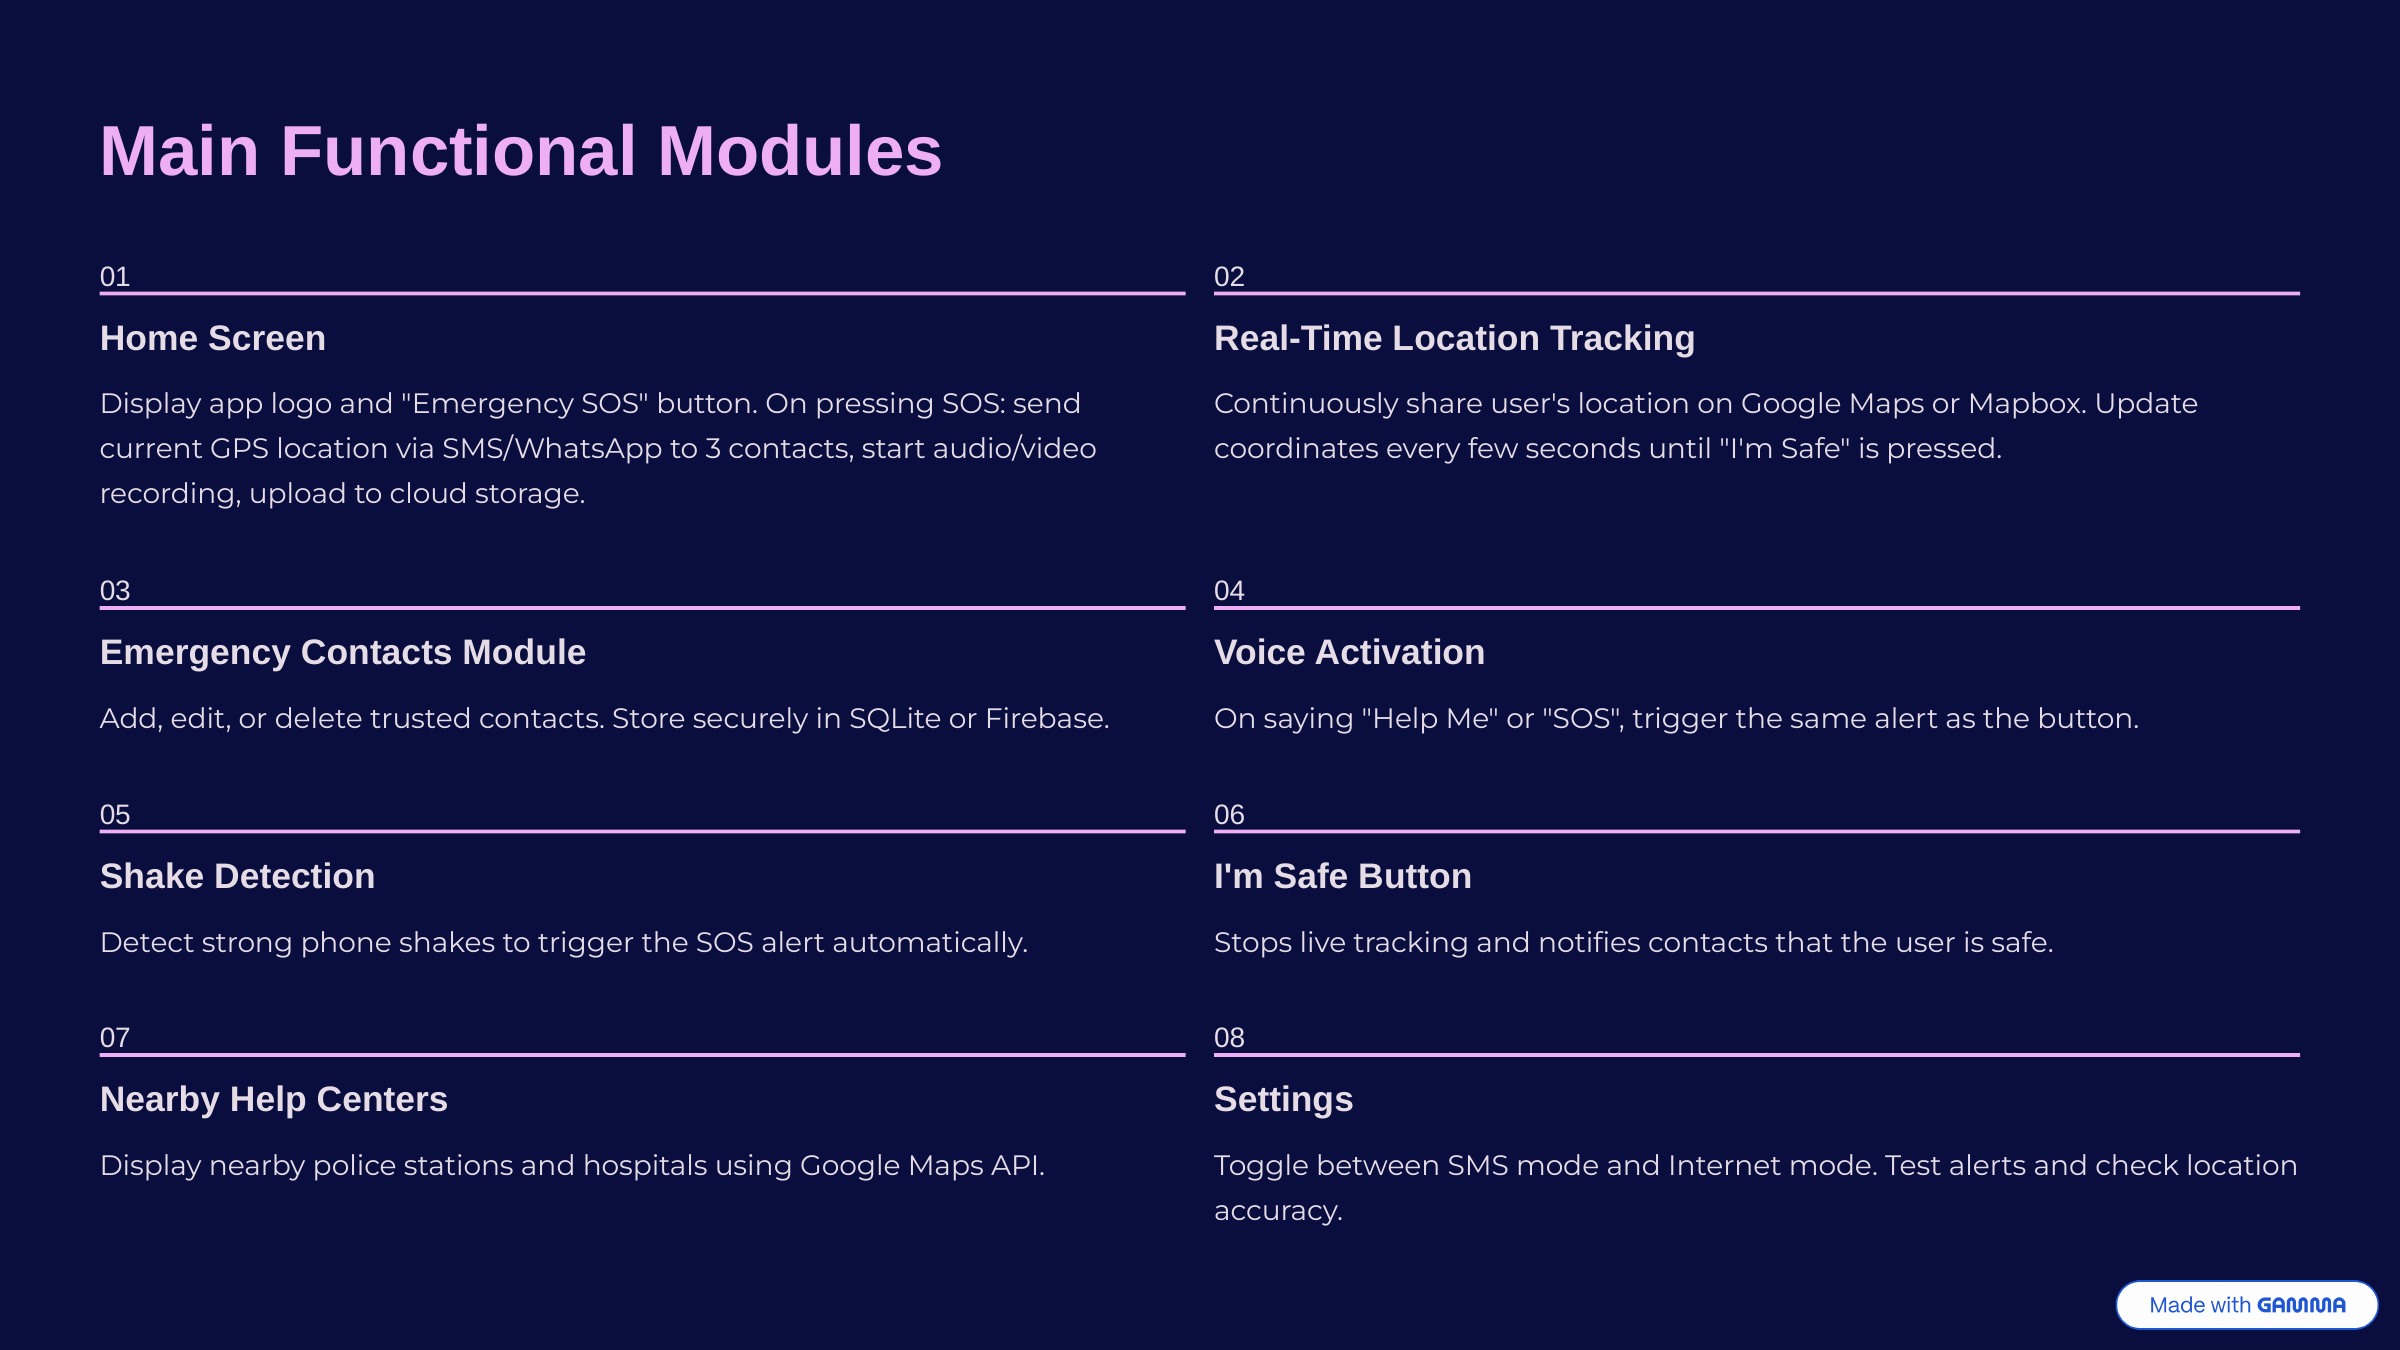

Main Functional Modules
01
02

Home Screen
Real-Time Location Tracking
Display app logo and "Emergency SOS" button. On pressing SOS: send current GPS location via SMS/WhatsApp to 3 contacts, start audio/video recording, upload to cloud storage.
Continuously share user's location on Google Maps or Mapbox. Update coordinates every few seconds until "I'm Safe" is pressed.
03
04

Emergency Contacts Module
Voice Activation
Add, edit, or delete trusted contacts. Store securely in SQLite or Firebase.
On saying "Help Me" or "SOS", trigger the same alert as the button.
05
06

Shake Detection
I'm Safe Button
Detect strong phone shakes to trigger the SOS alert automatically.
Stops live tracking and notifies contacts that the user is safe.
07
08

Nearby Help Centers
Settings
Display nearby police stations and hospitals using Google Maps API.
Toggle between SMS mode and Internet mode. Test alerts and check location accuracy.